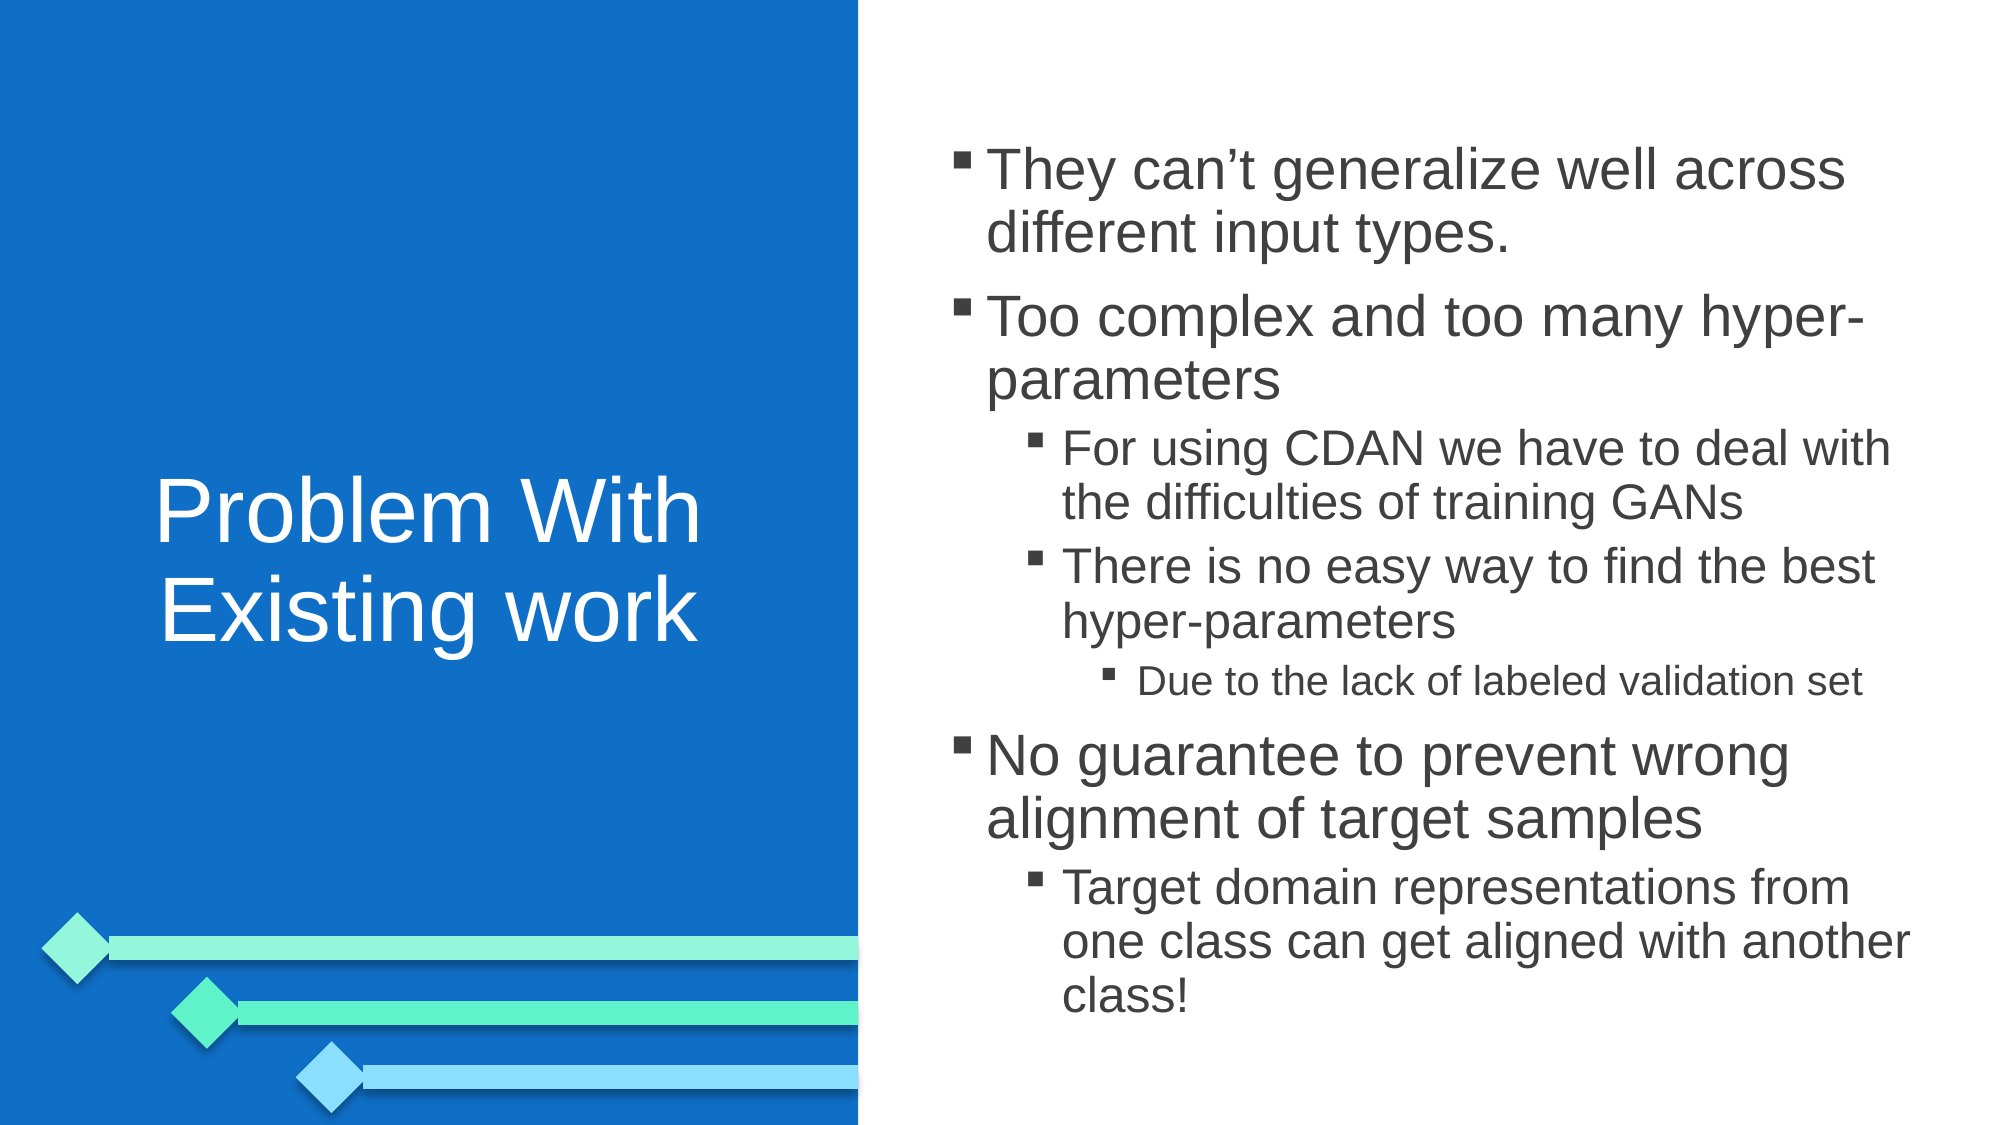

They can’t generalize well across different input types.
Too complex and too many hyper-parameters
For using CDAN we have to deal with the difficulties of training GANs
There is no easy way to find the best hyper-parameters
Due to the lack of labeled validation set
No guarantee to prevent wrong alignment of target samples
Target domain representations from one class can get aligned with another class!
# Problem With Existing work